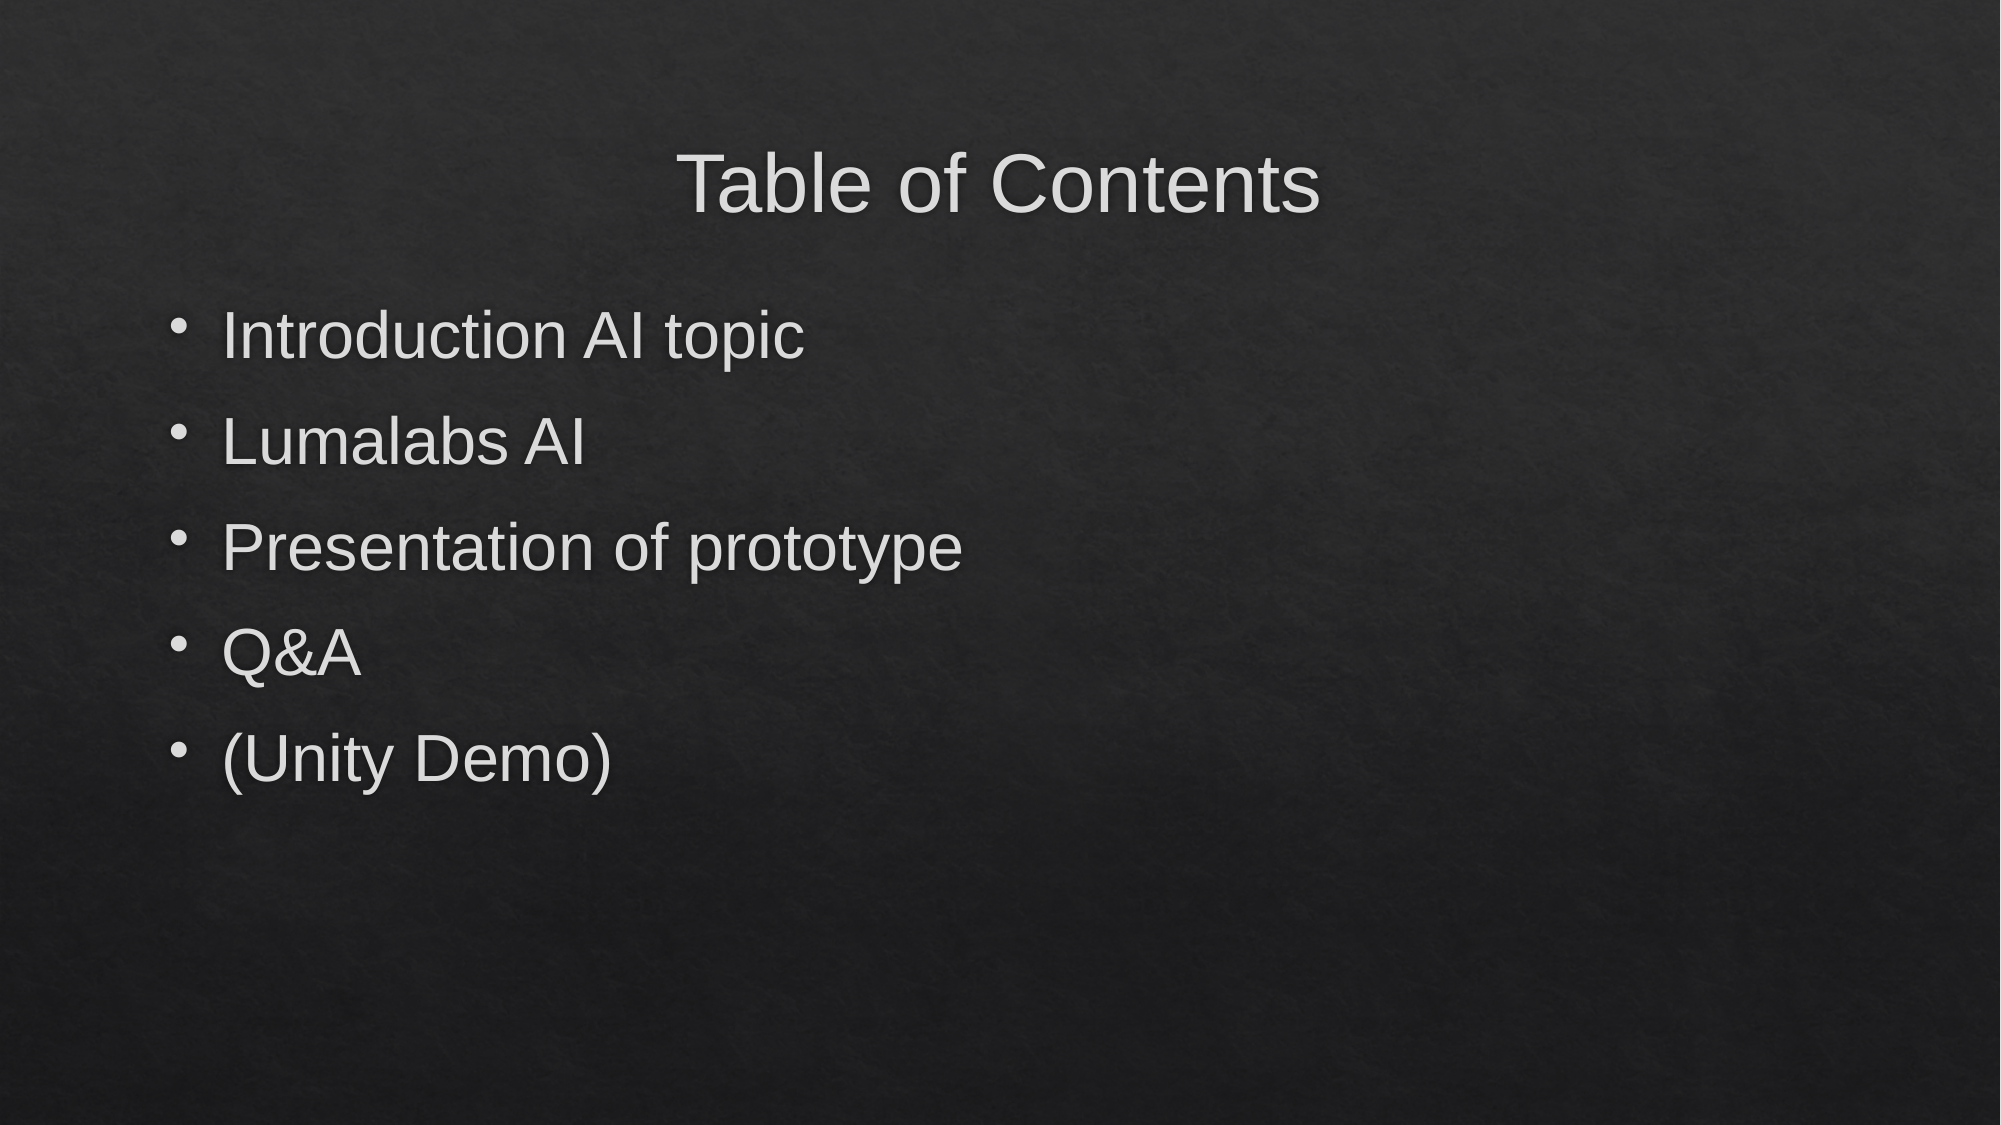

# Table of Contents
Introduction AI topic
Lumalabs AI
Presentation of prototype
Q&A
(Unity Demo)